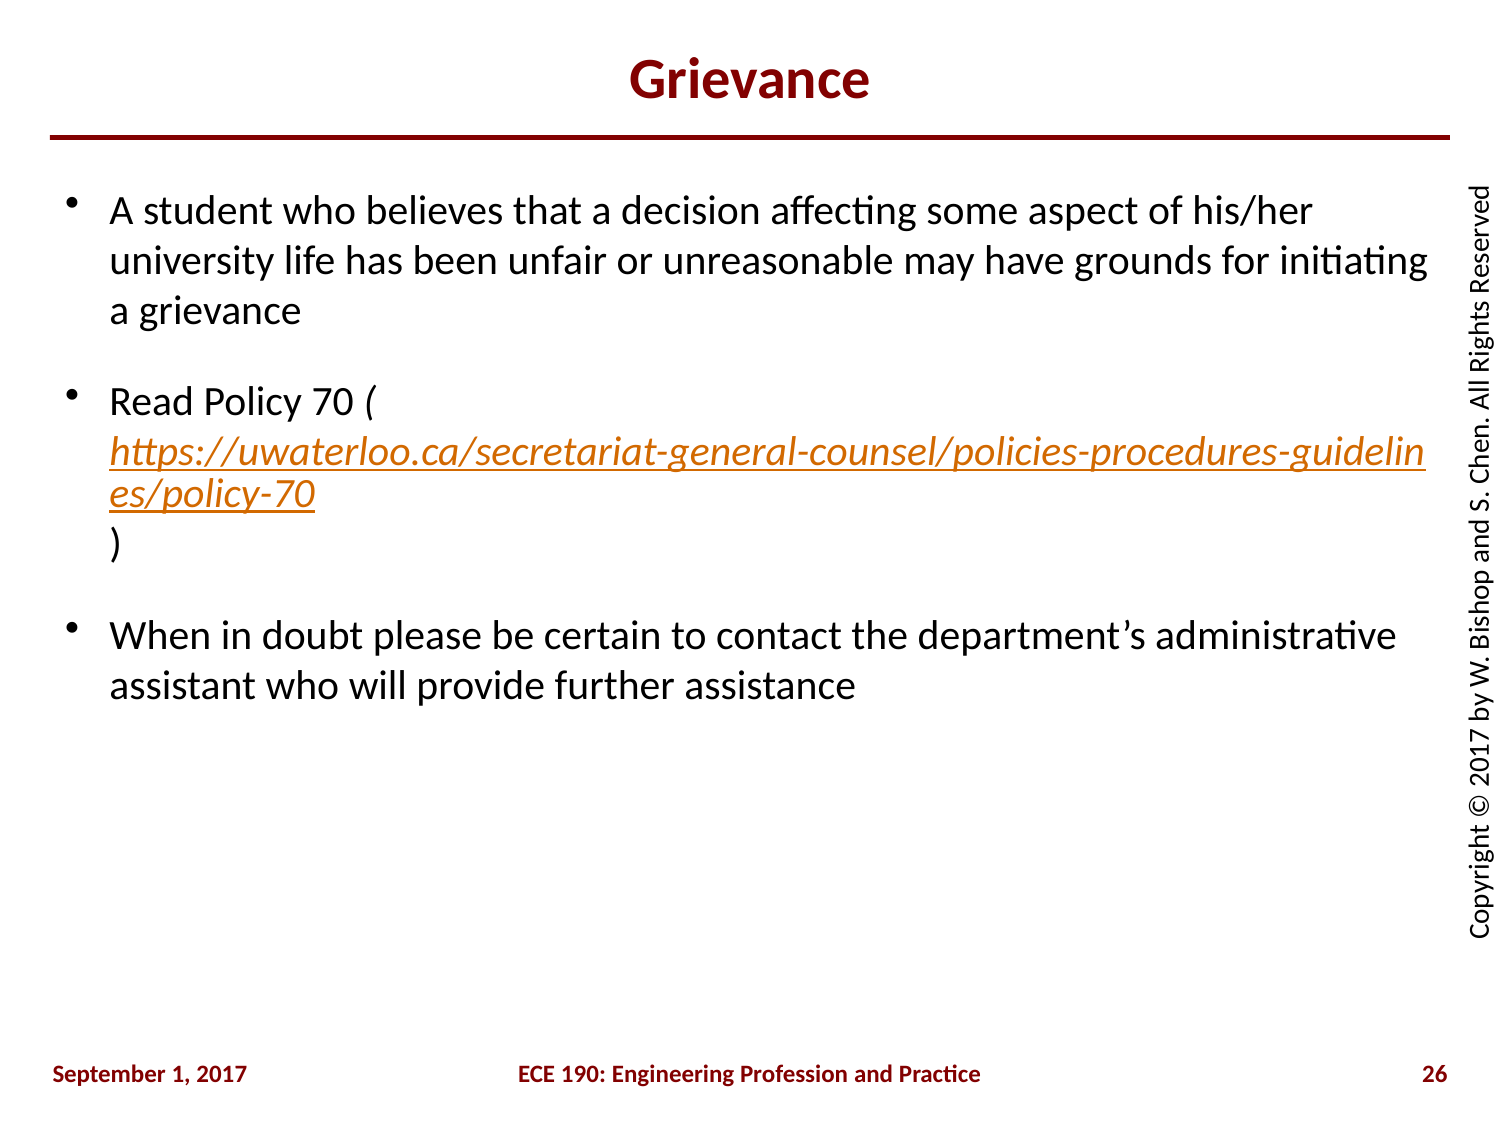

# Grievance
A student who believes that a decision affecting some aspect of his/her university life has been unfair or unreasonable may have grounds for initiating a grievance
Read Policy 70 (https://uwaterloo.ca/secretariat-general-counsel/policies-procedures-guidelines/policy-70)
When in doubt please be certain to contact the department’s administrative assistant who will provide further assistance
September 1, 2017
ECE 190: Engineering Profession and Practice
26